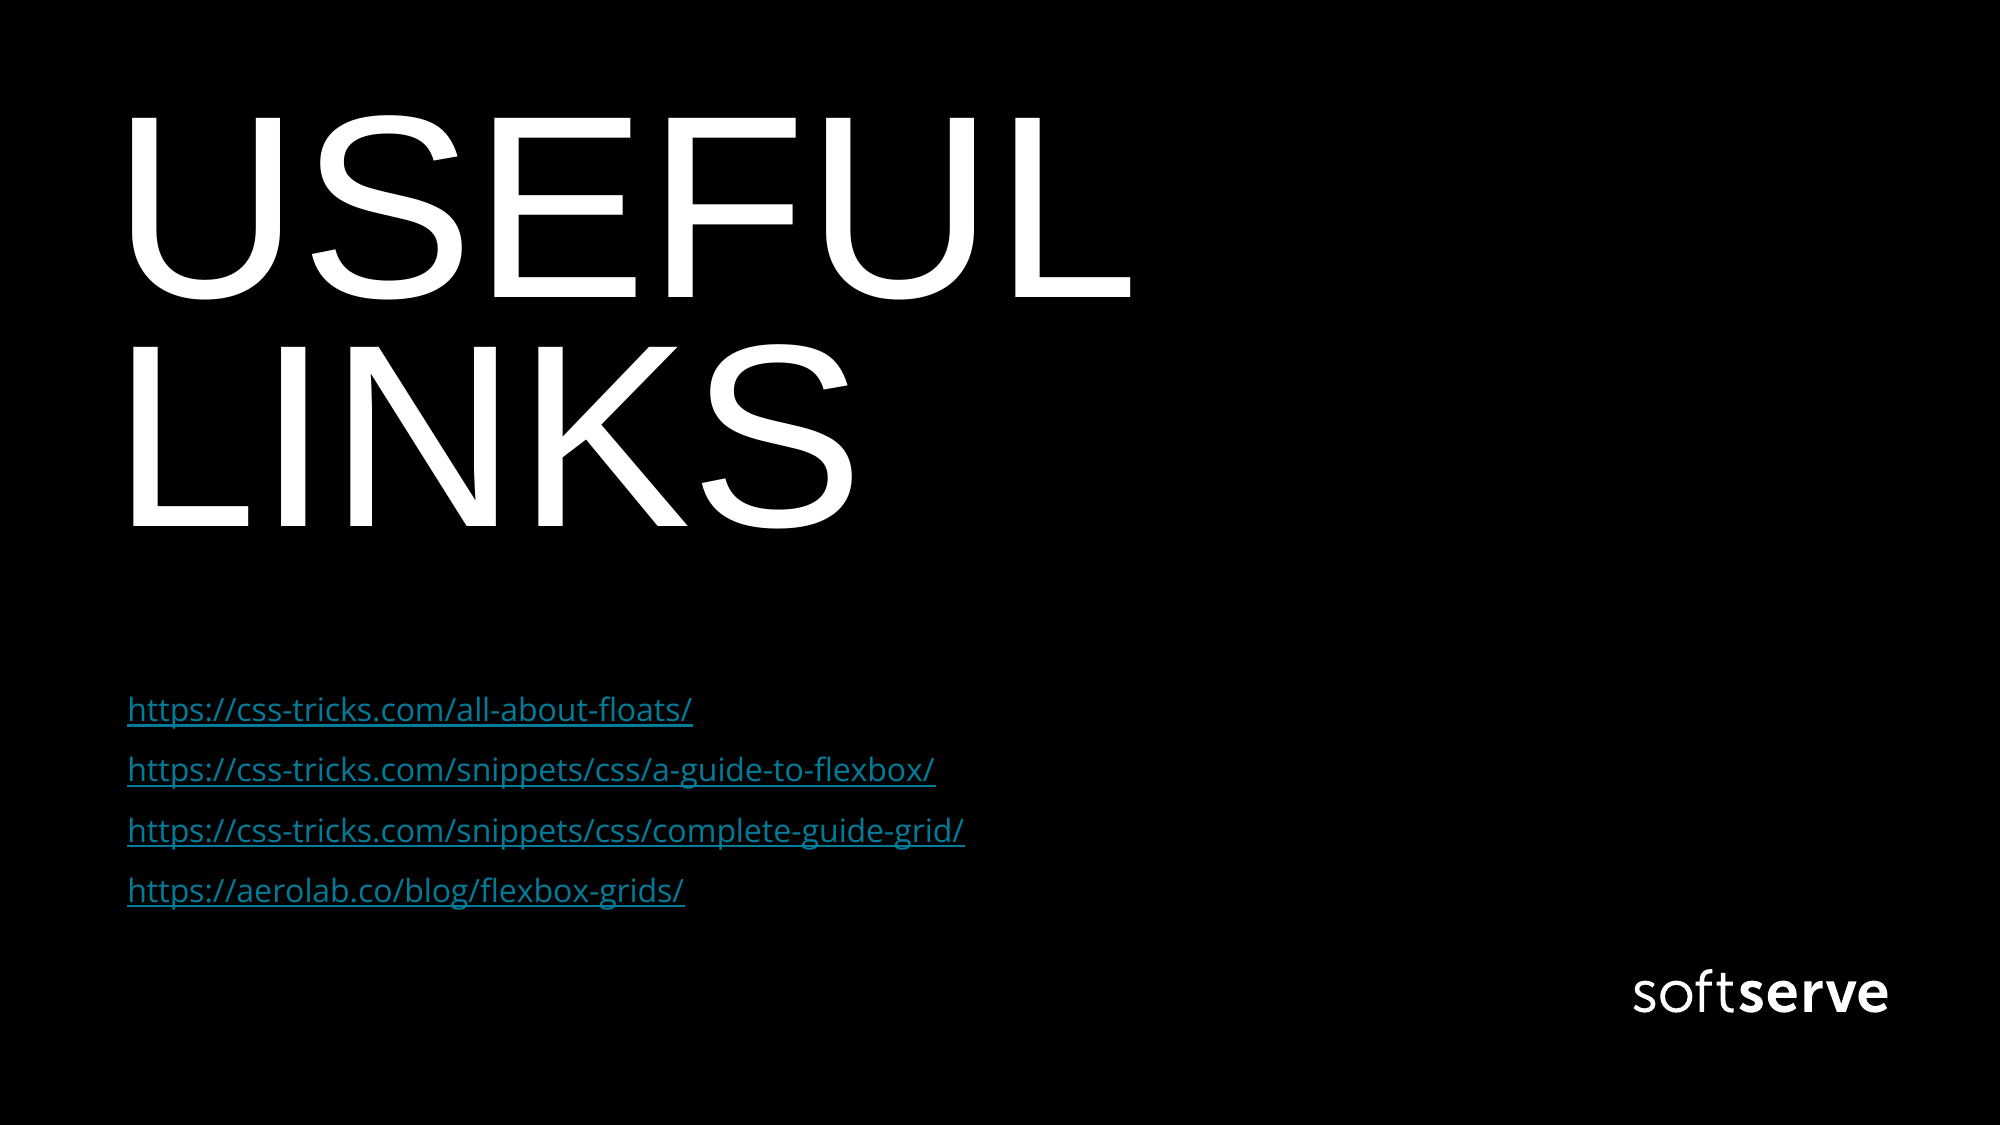

# USEFUL LINKS
https://css-tricks.com/all-about-floats/
https://css-tricks.com/snippets/css/a-guide-to-flexbox/
https://css-tricks.com/snippets/css/complete-guide-grid/
https://aerolab.co/blog/flexbox-grids/